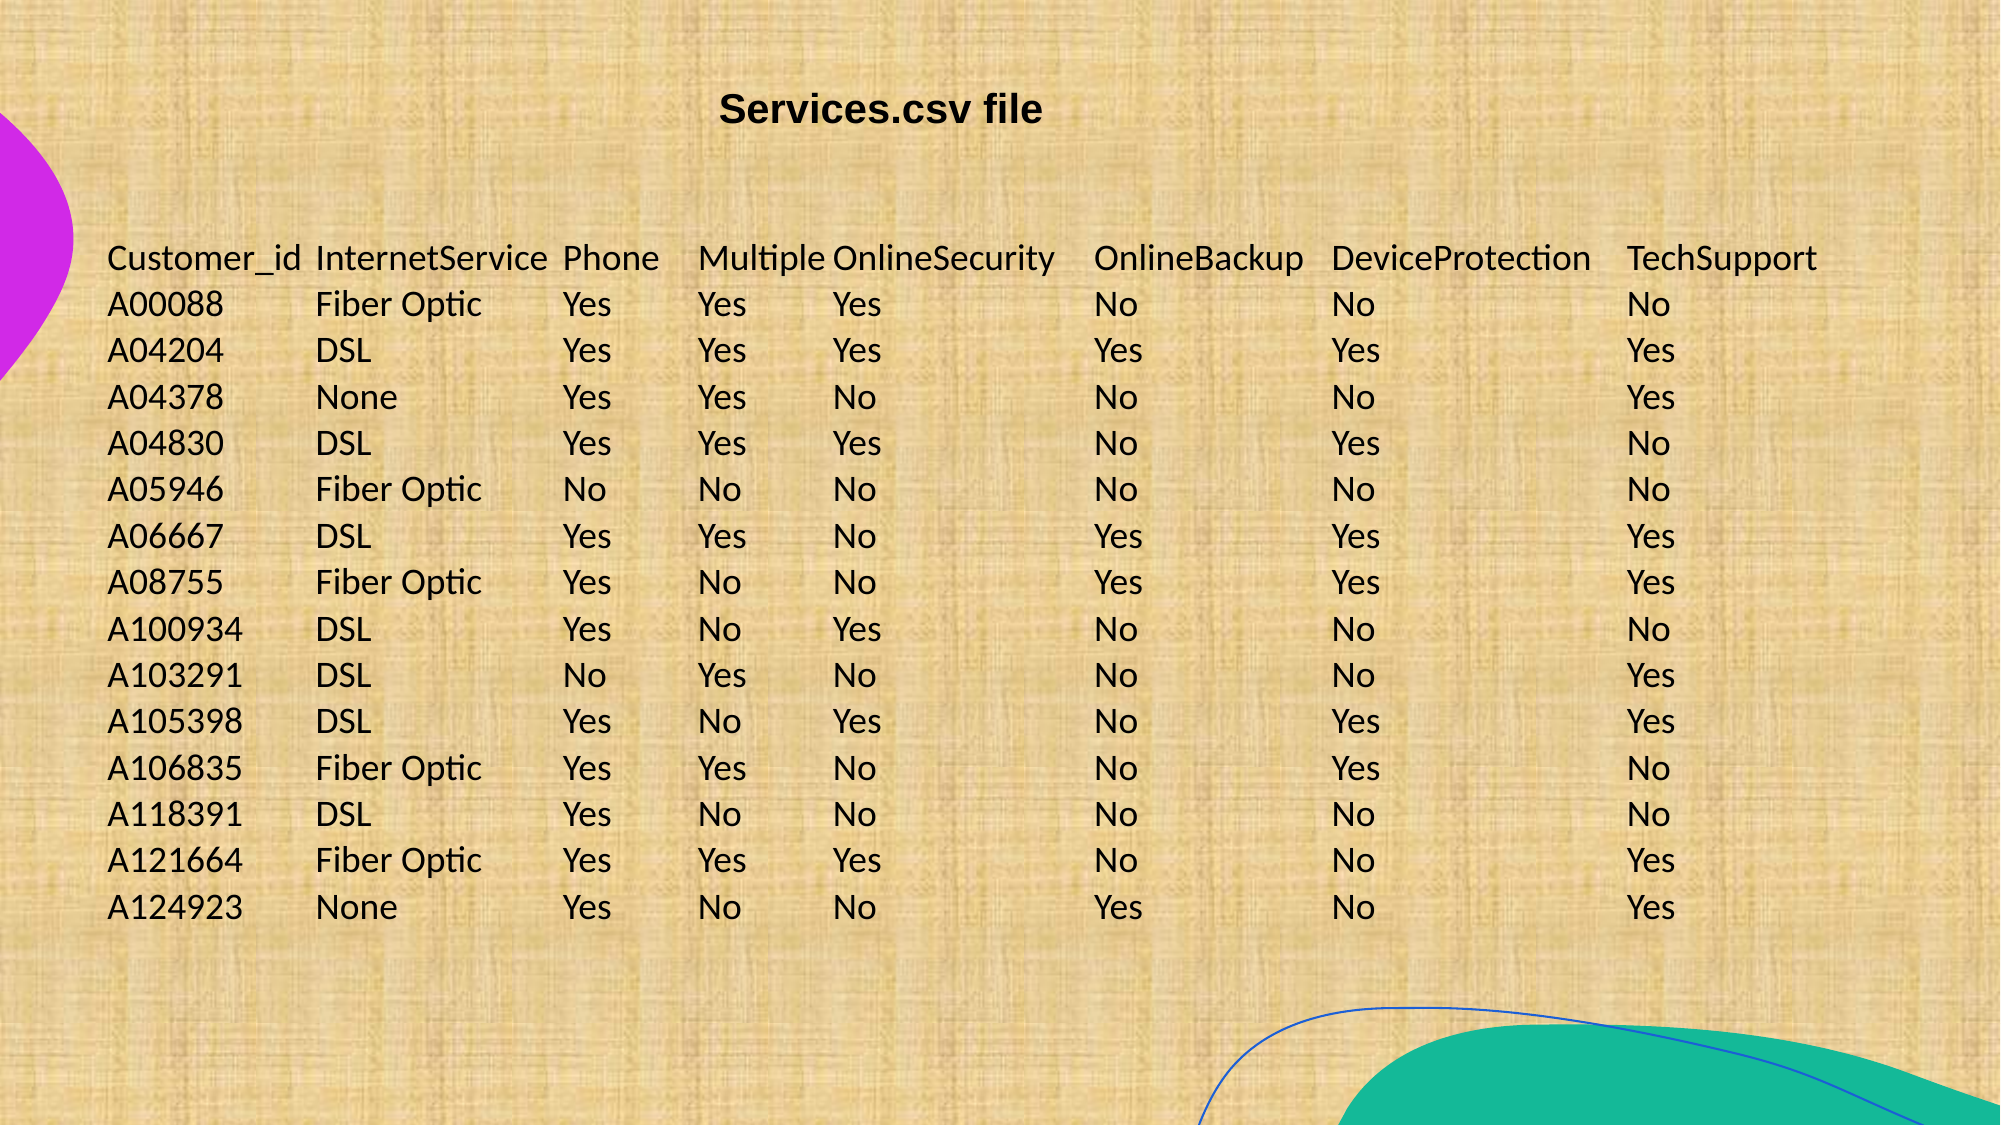

Services.csv file
| Customer\_id | InternetService | Phone | Multiple | OnlineSecurity | OnlineBackup | DeviceProtection | TechSupport |
| --- | --- | --- | --- | --- | --- | --- | --- |
| A00088 | Fiber Optic | Yes | Yes | Yes | No | No | No |
| A04204 | DSL | Yes | Yes | Yes | Yes | Yes | Yes |
| A04378 | None | Yes | Yes | No | No | No | Yes |
| A04830 | DSL | Yes | Yes | Yes | No | Yes | No |
| A05946 | Fiber Optic | No | No | No | No | No | No |
| A06667 | DSL | Yes | Yes | No | Yes | Yes | Yes |
| A08755 | Fiber Optic | Yes | No | No | Yes | Yes | Yes |
| A100934 | DSL | Yes | No | Yes | No | No | No |
| A103291 | DSL | No | Yes | No | No | No | Yes |
| A105398 | DSL | Yes | No | Yes | No | Yes | Yes |
| A106835 | Fiber Optic | Yes | Yes | No | No | Yes | No |
| A118391 | DSL | Yes | No | No | No | No | No |
| A121664 | Fiber Optic | Yes | Yes | Yes | No | No | Yes |
| A124923 | None | Yes | No | No | Yes | No | Yes |